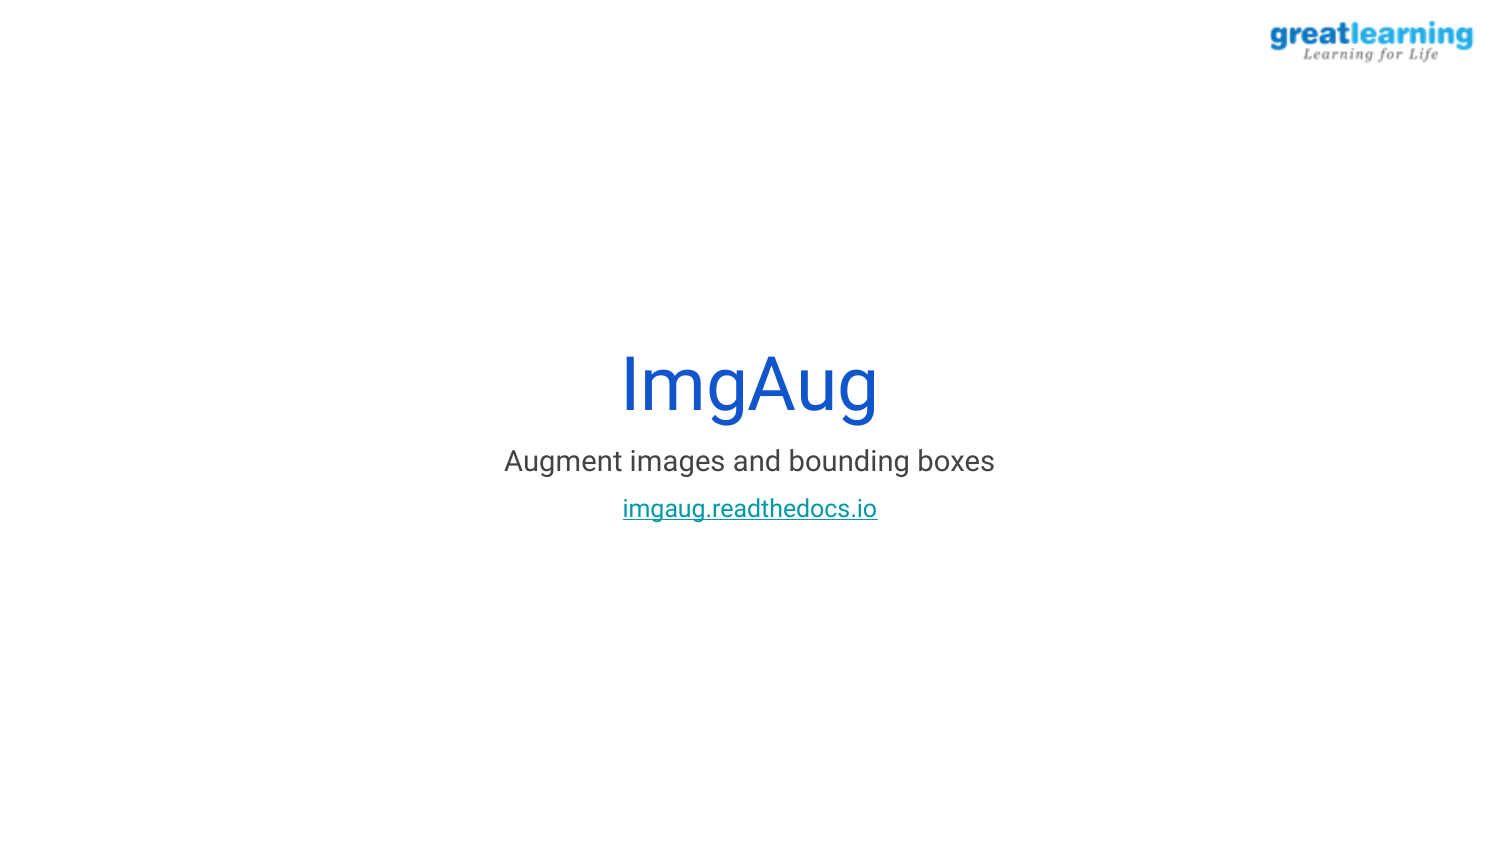

ImgAug
Augment images and bounding boxes
imgaug.readthedocs.io